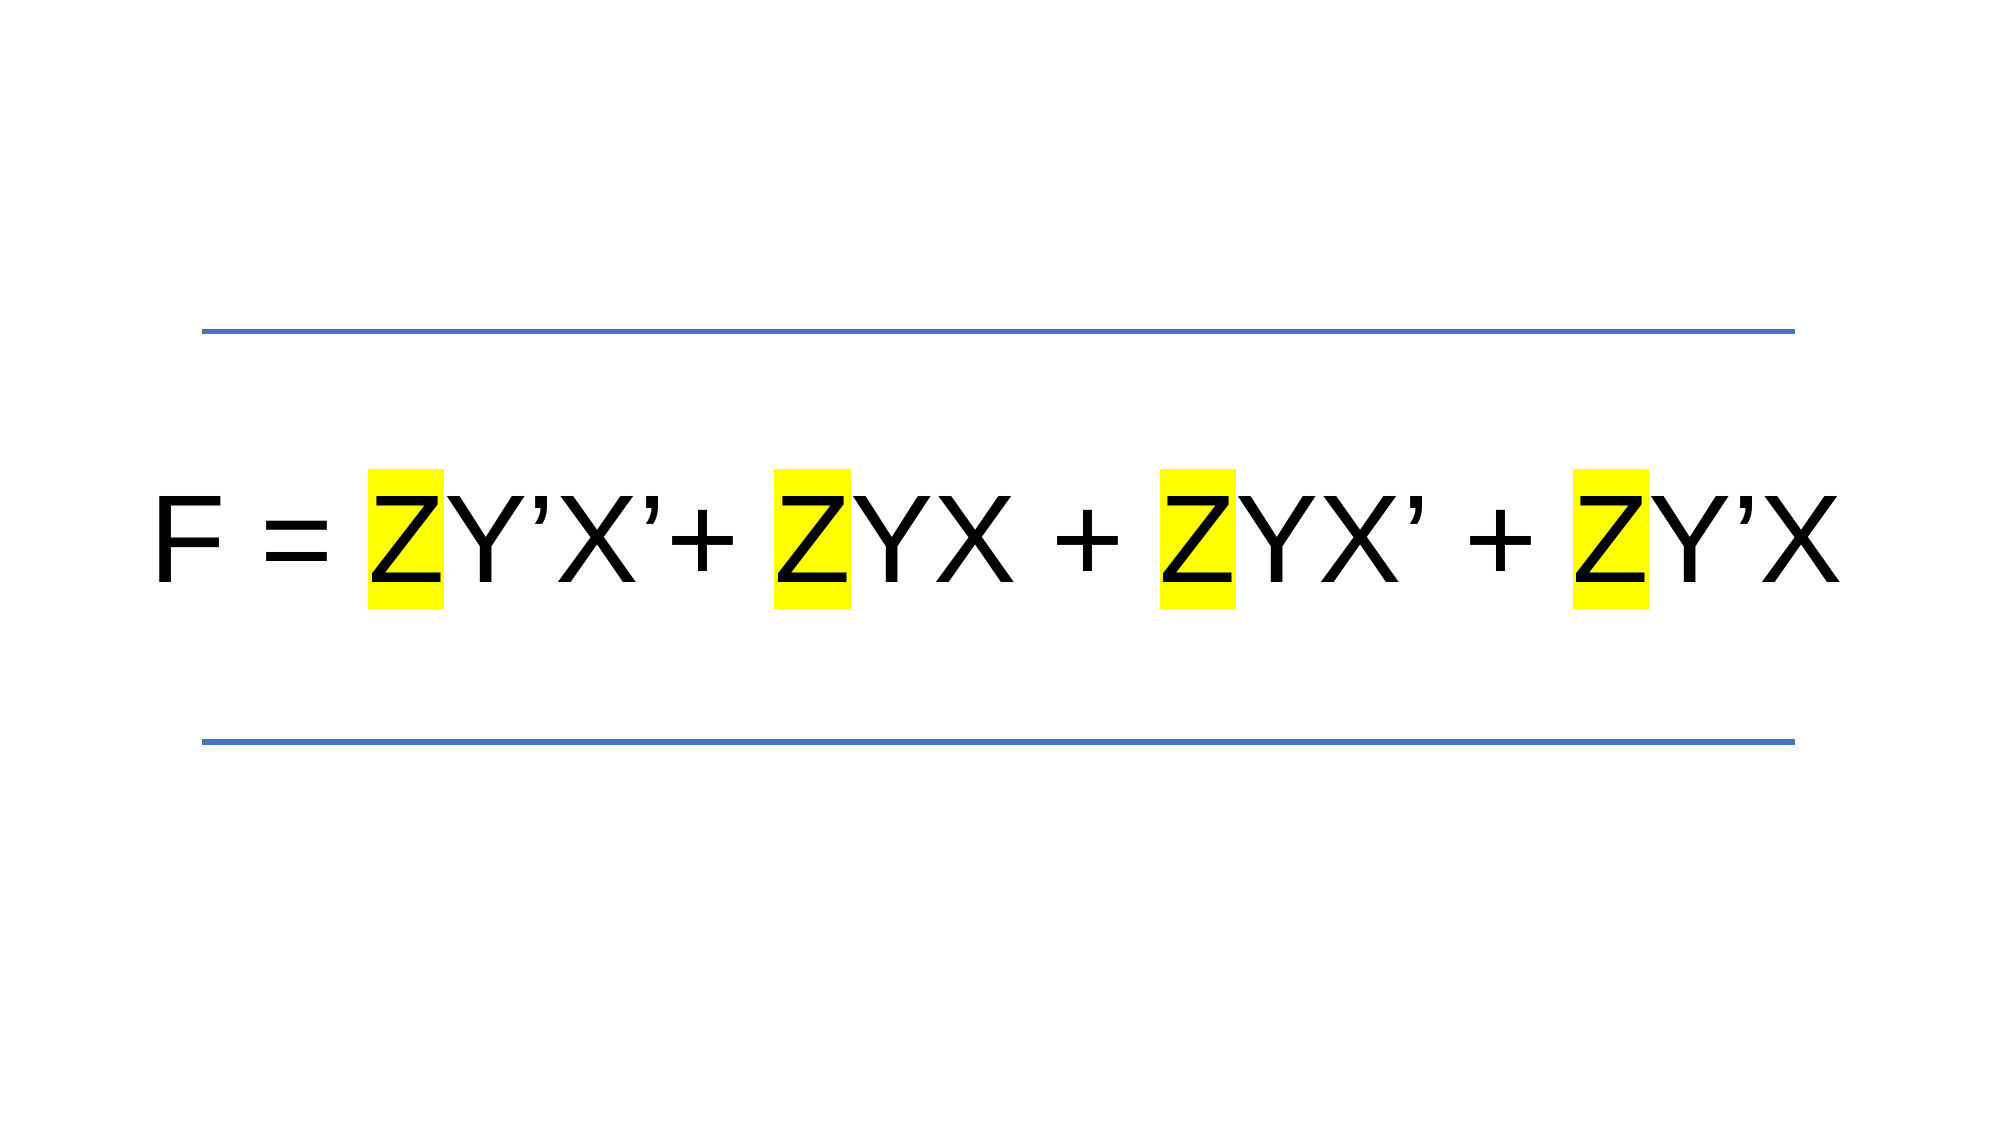

F = zy’x’+ zYX + Zyx’ + zy’X